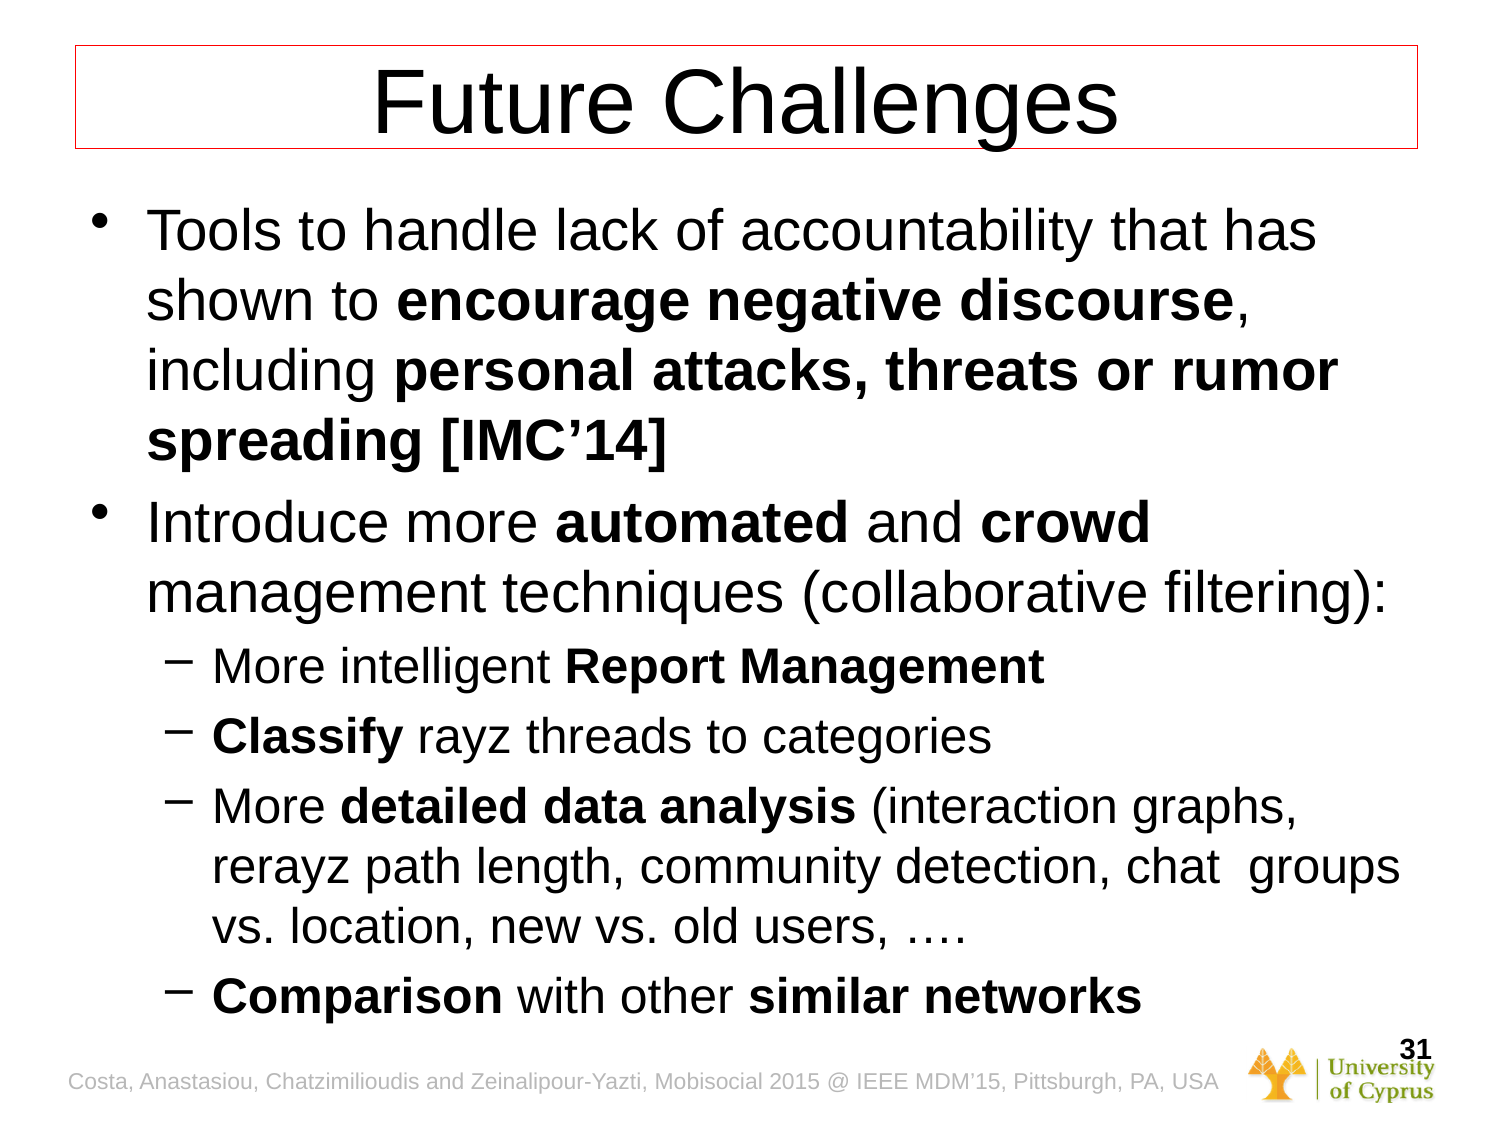

# Future Challenges
Tools to handle lack of accountability that has shown to encourage negative discourse, including personal attacks, threats or rumor spreading [IMC’14]
Introduce more automated and crowd management techniques (collaborative filtering):
More intelligent Report Management
Classify rayz threads to categories
More detailed data analysis (interaction graphs, rerayz path length, community detection, chat  groups vs. location, new vs. old users, ….
Comparison with other similar networks